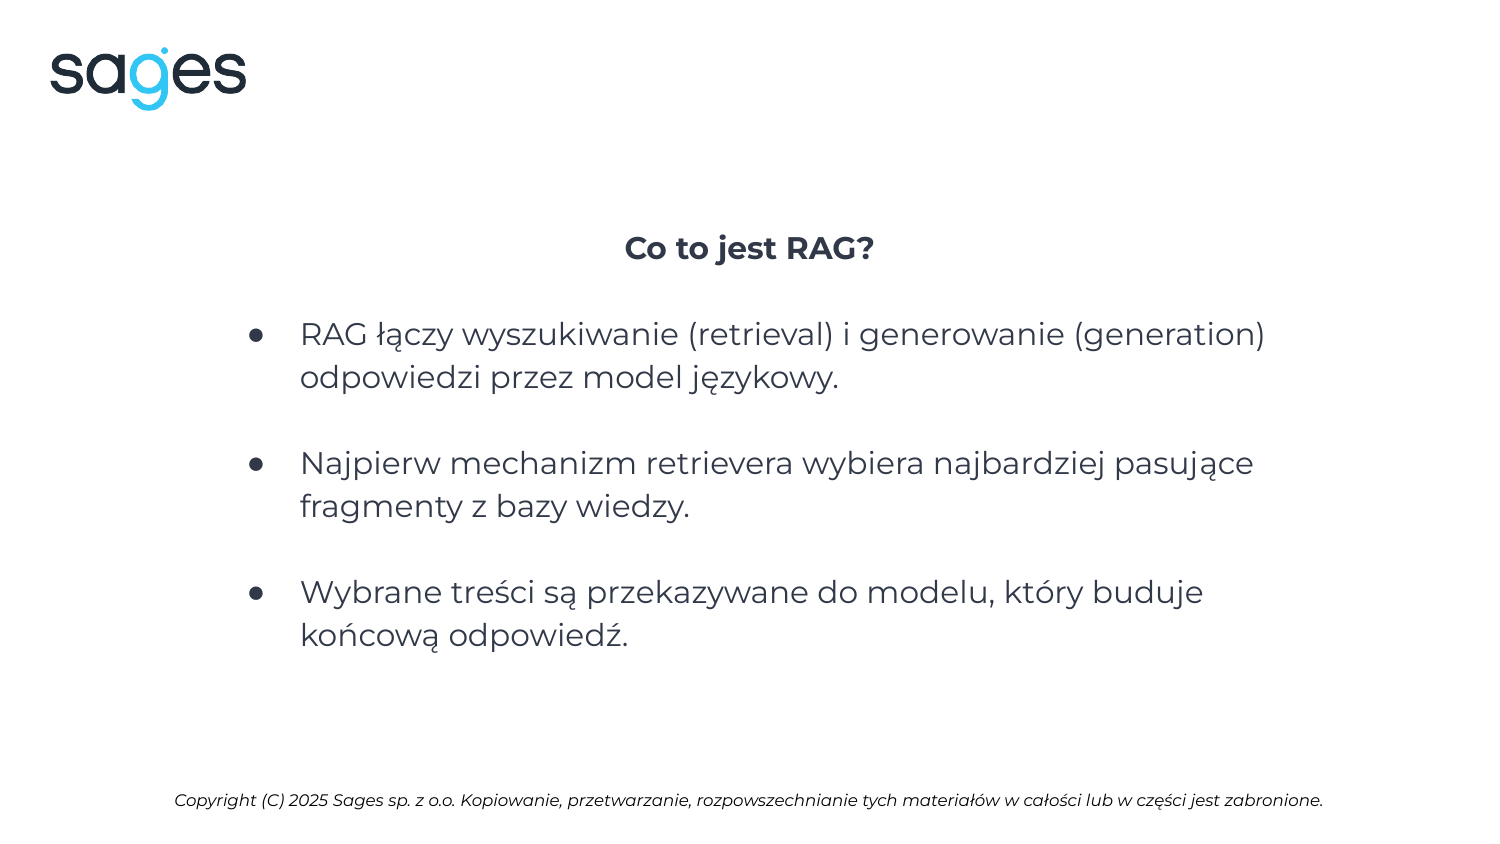

Co to jest RAG?

RAG łączy wyszukiwanie (retrieval) i generowanie (generation) odpowiedzi przez model językowy.

Najpierw mechanizm retrievera wybiera najbardziej pasujące fragmenty z bazy wiedzy.

Wybrane treści są przekazywane do modelu, który buduje końcową odpowiedź.